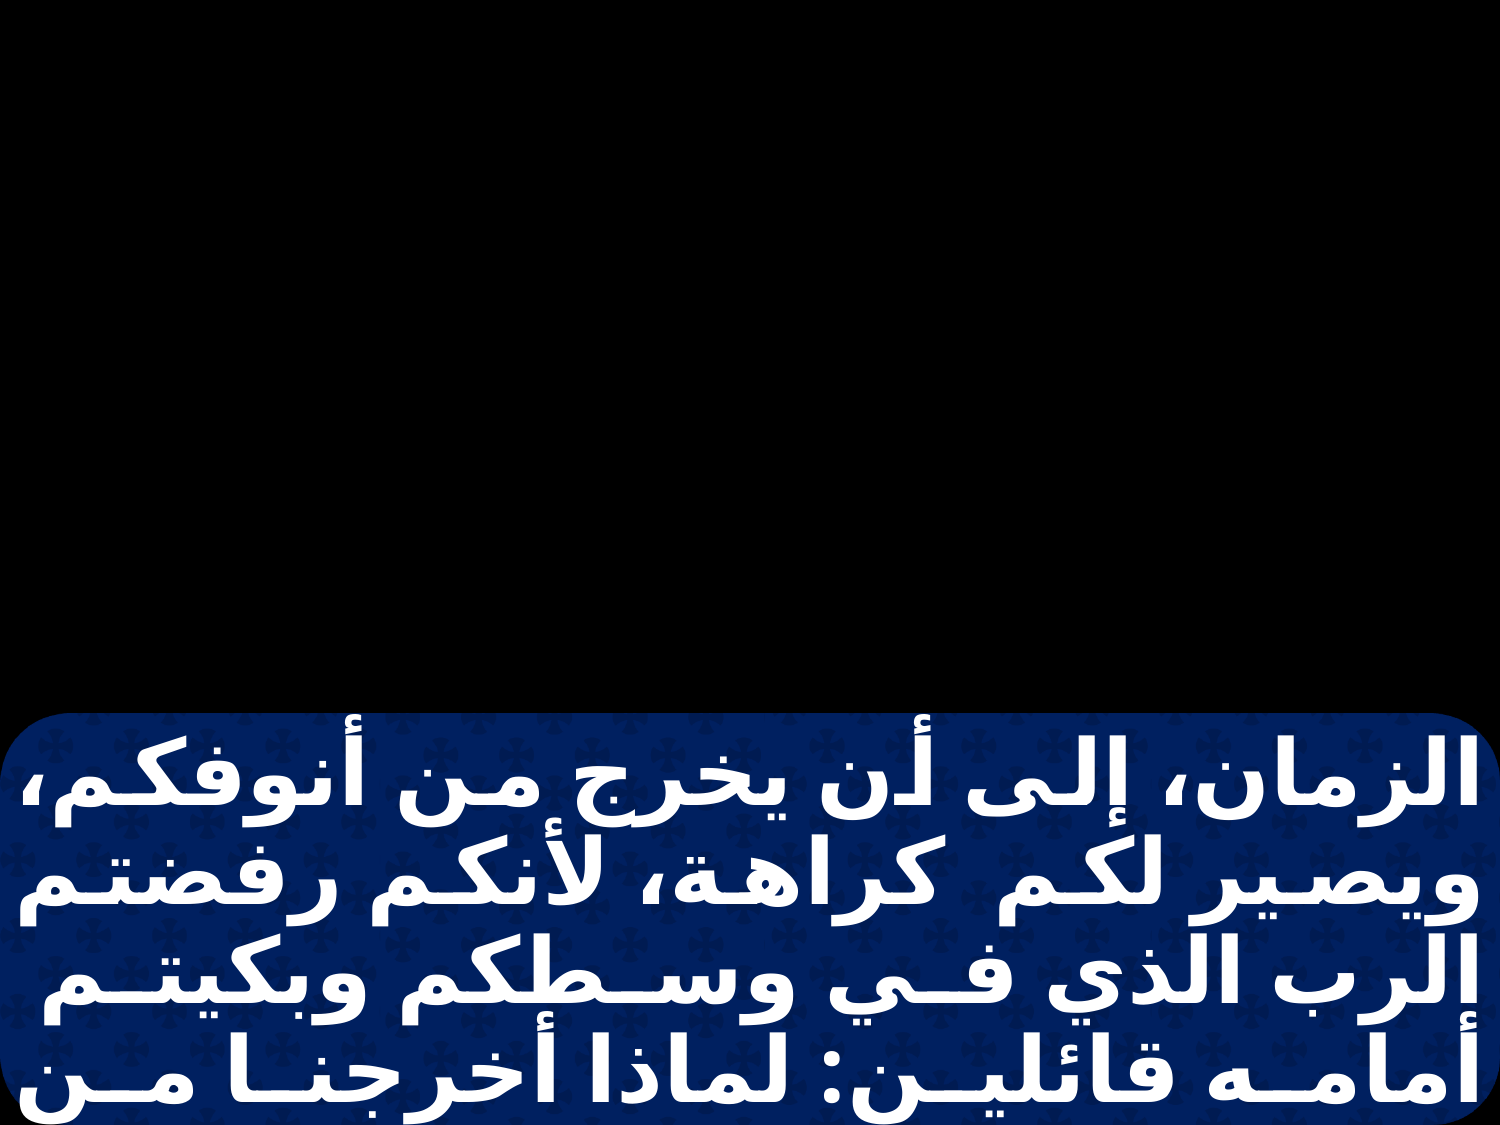

الزمان، إلى أن يخرج من أنوفكم، ويصير لكم  كراهة، لأنكم رفضتم الرب الذي في وسطكم وبكيتم  أمامه قائلين: لماذا أخرجنا من مصر؟ فقال موسى:  إن الشعب الذي أنا فيما بينهم هم ست مئة ألف